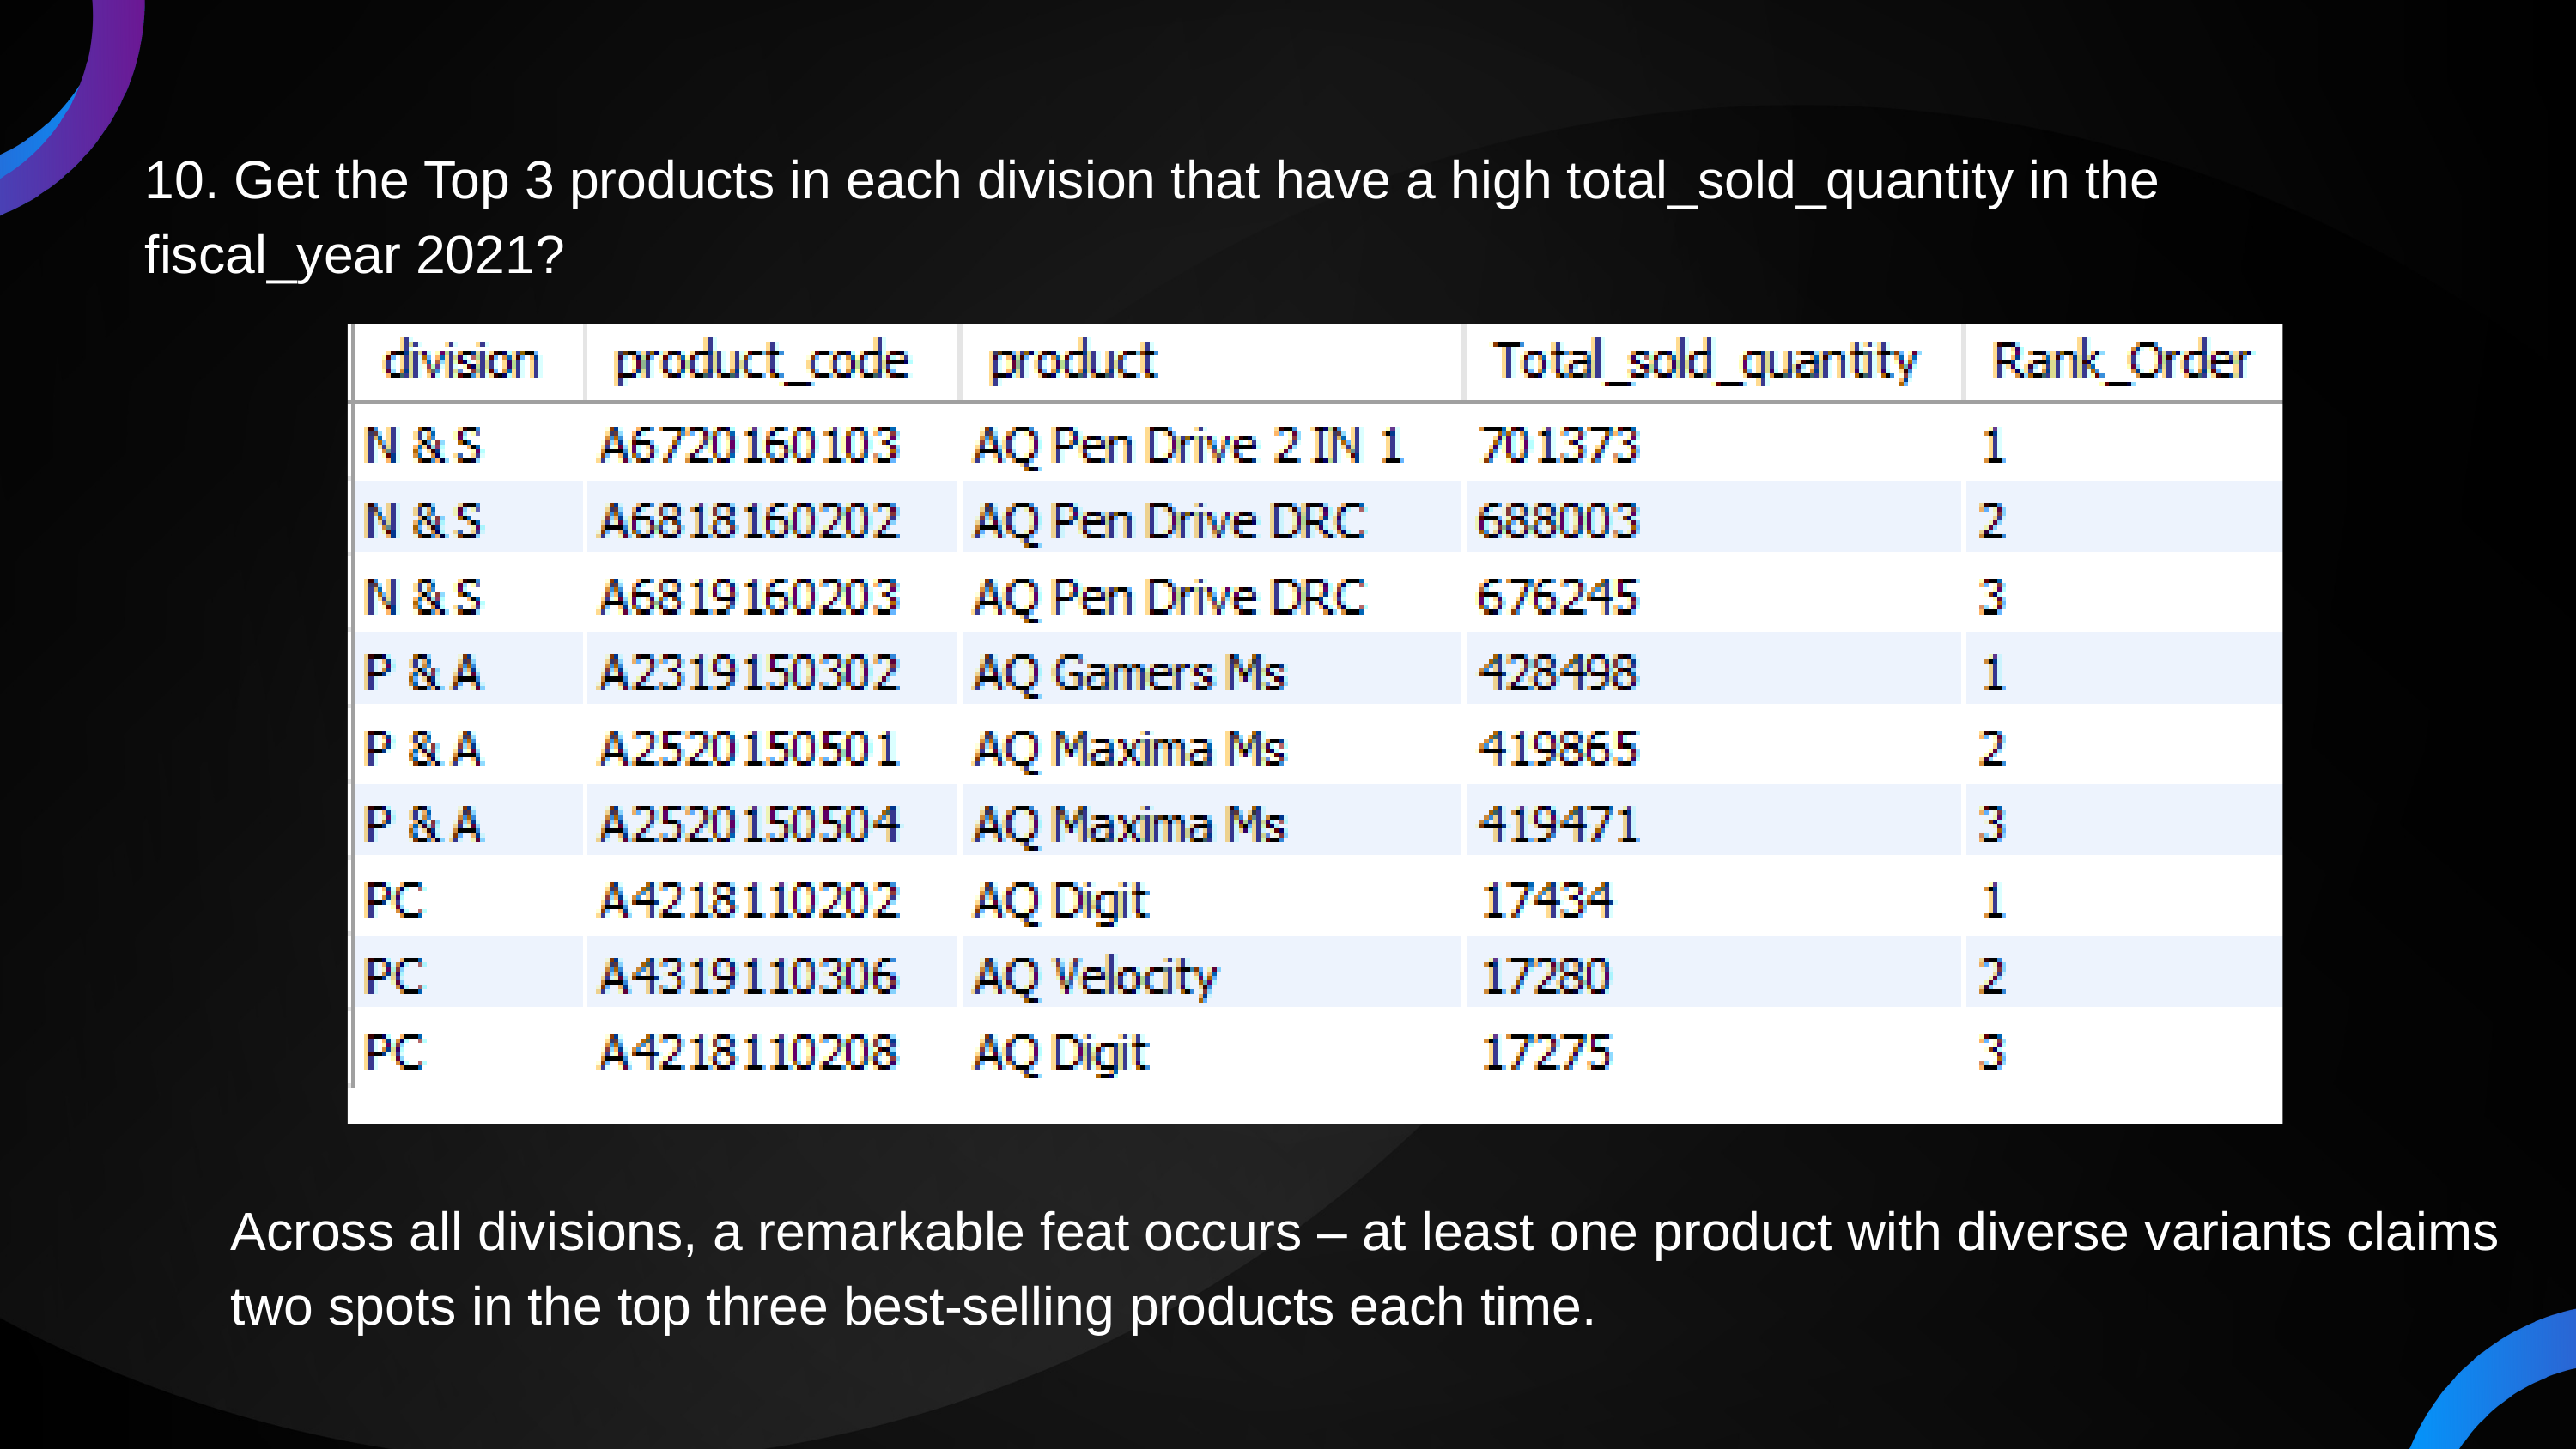

10. Get the Top 3 products in each division that have a high total_sold_quantity in the fiscal_year 2021?

Across all divisions, a remarkable feat occurs – at least one product with diverse variants claims two spots in the top three best-selling products each time.